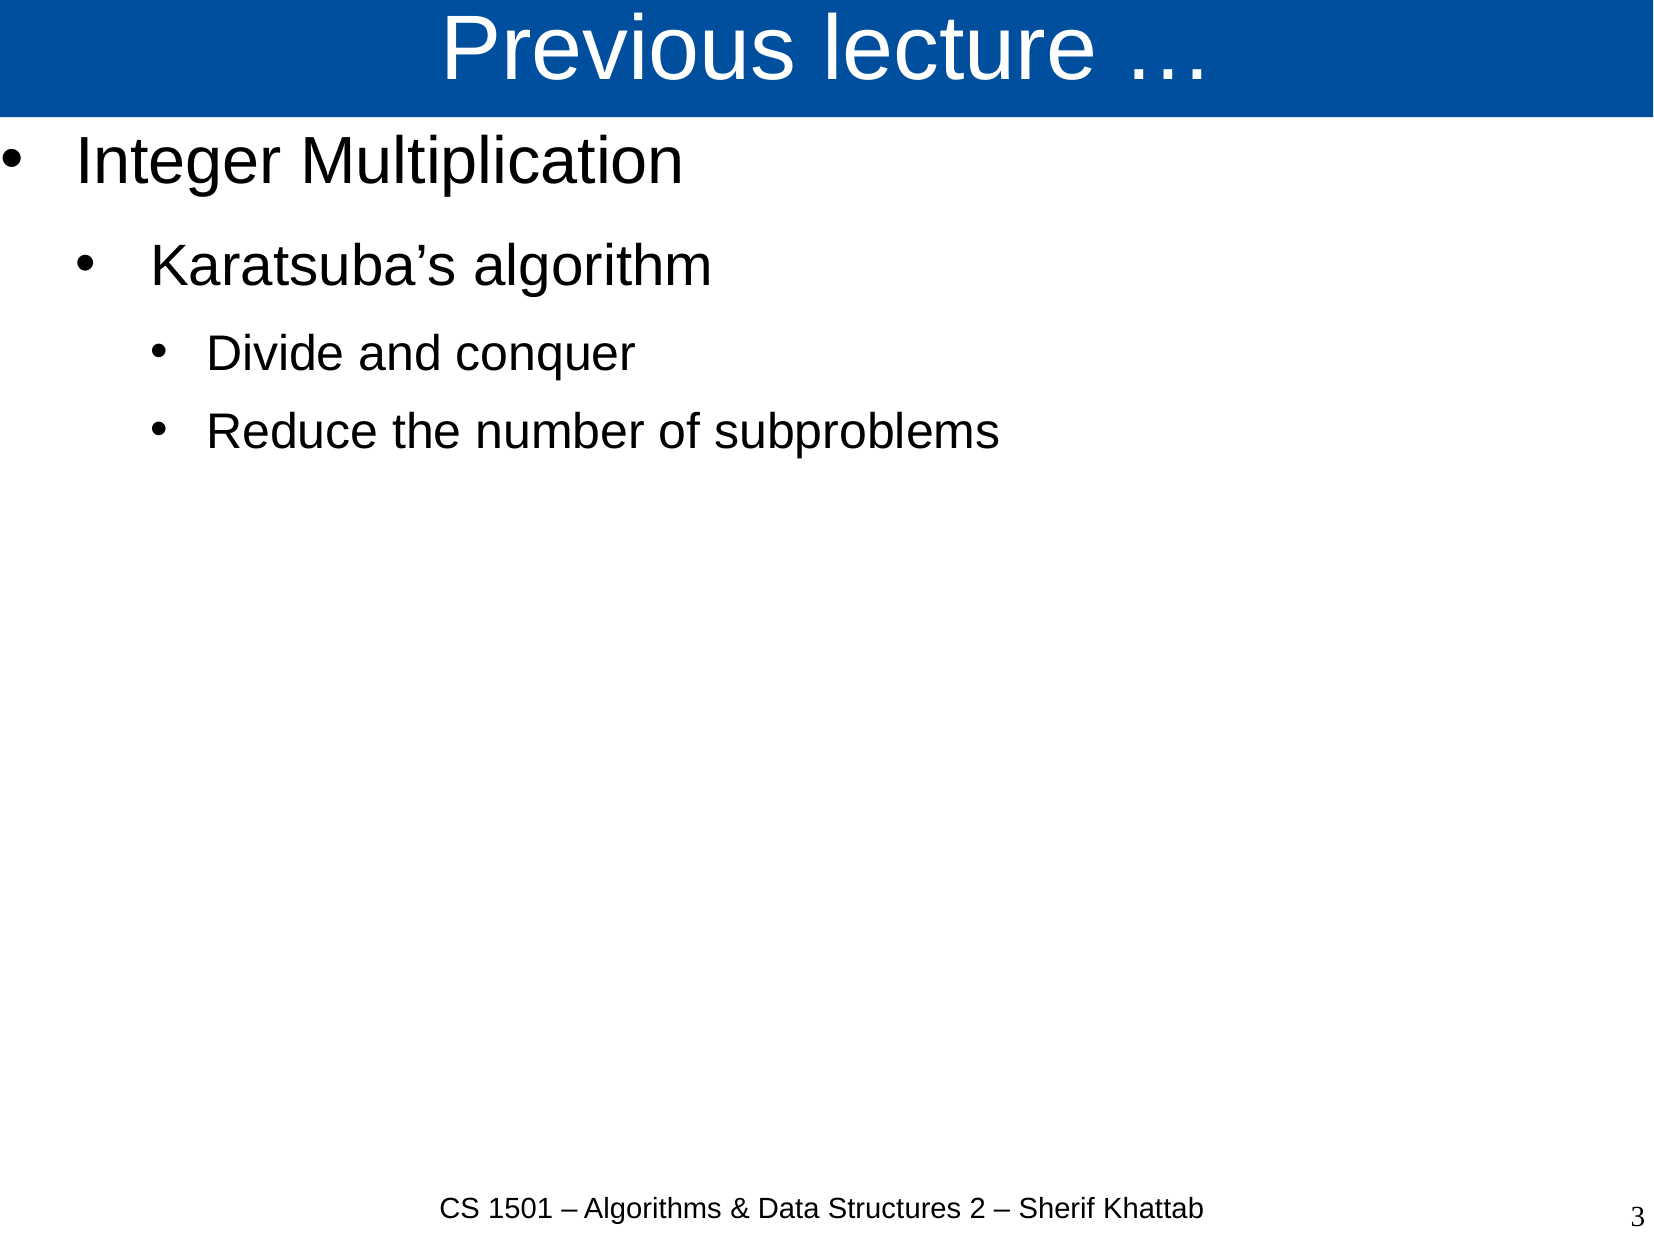

# Previous lecture …
Integer Multiplication
Karatsuba’s algorithm
Divide and conquer
Reduce the number of subproblems
CS 1501 – Algorithms & Data Structures 2 – Sherif Khattab
3